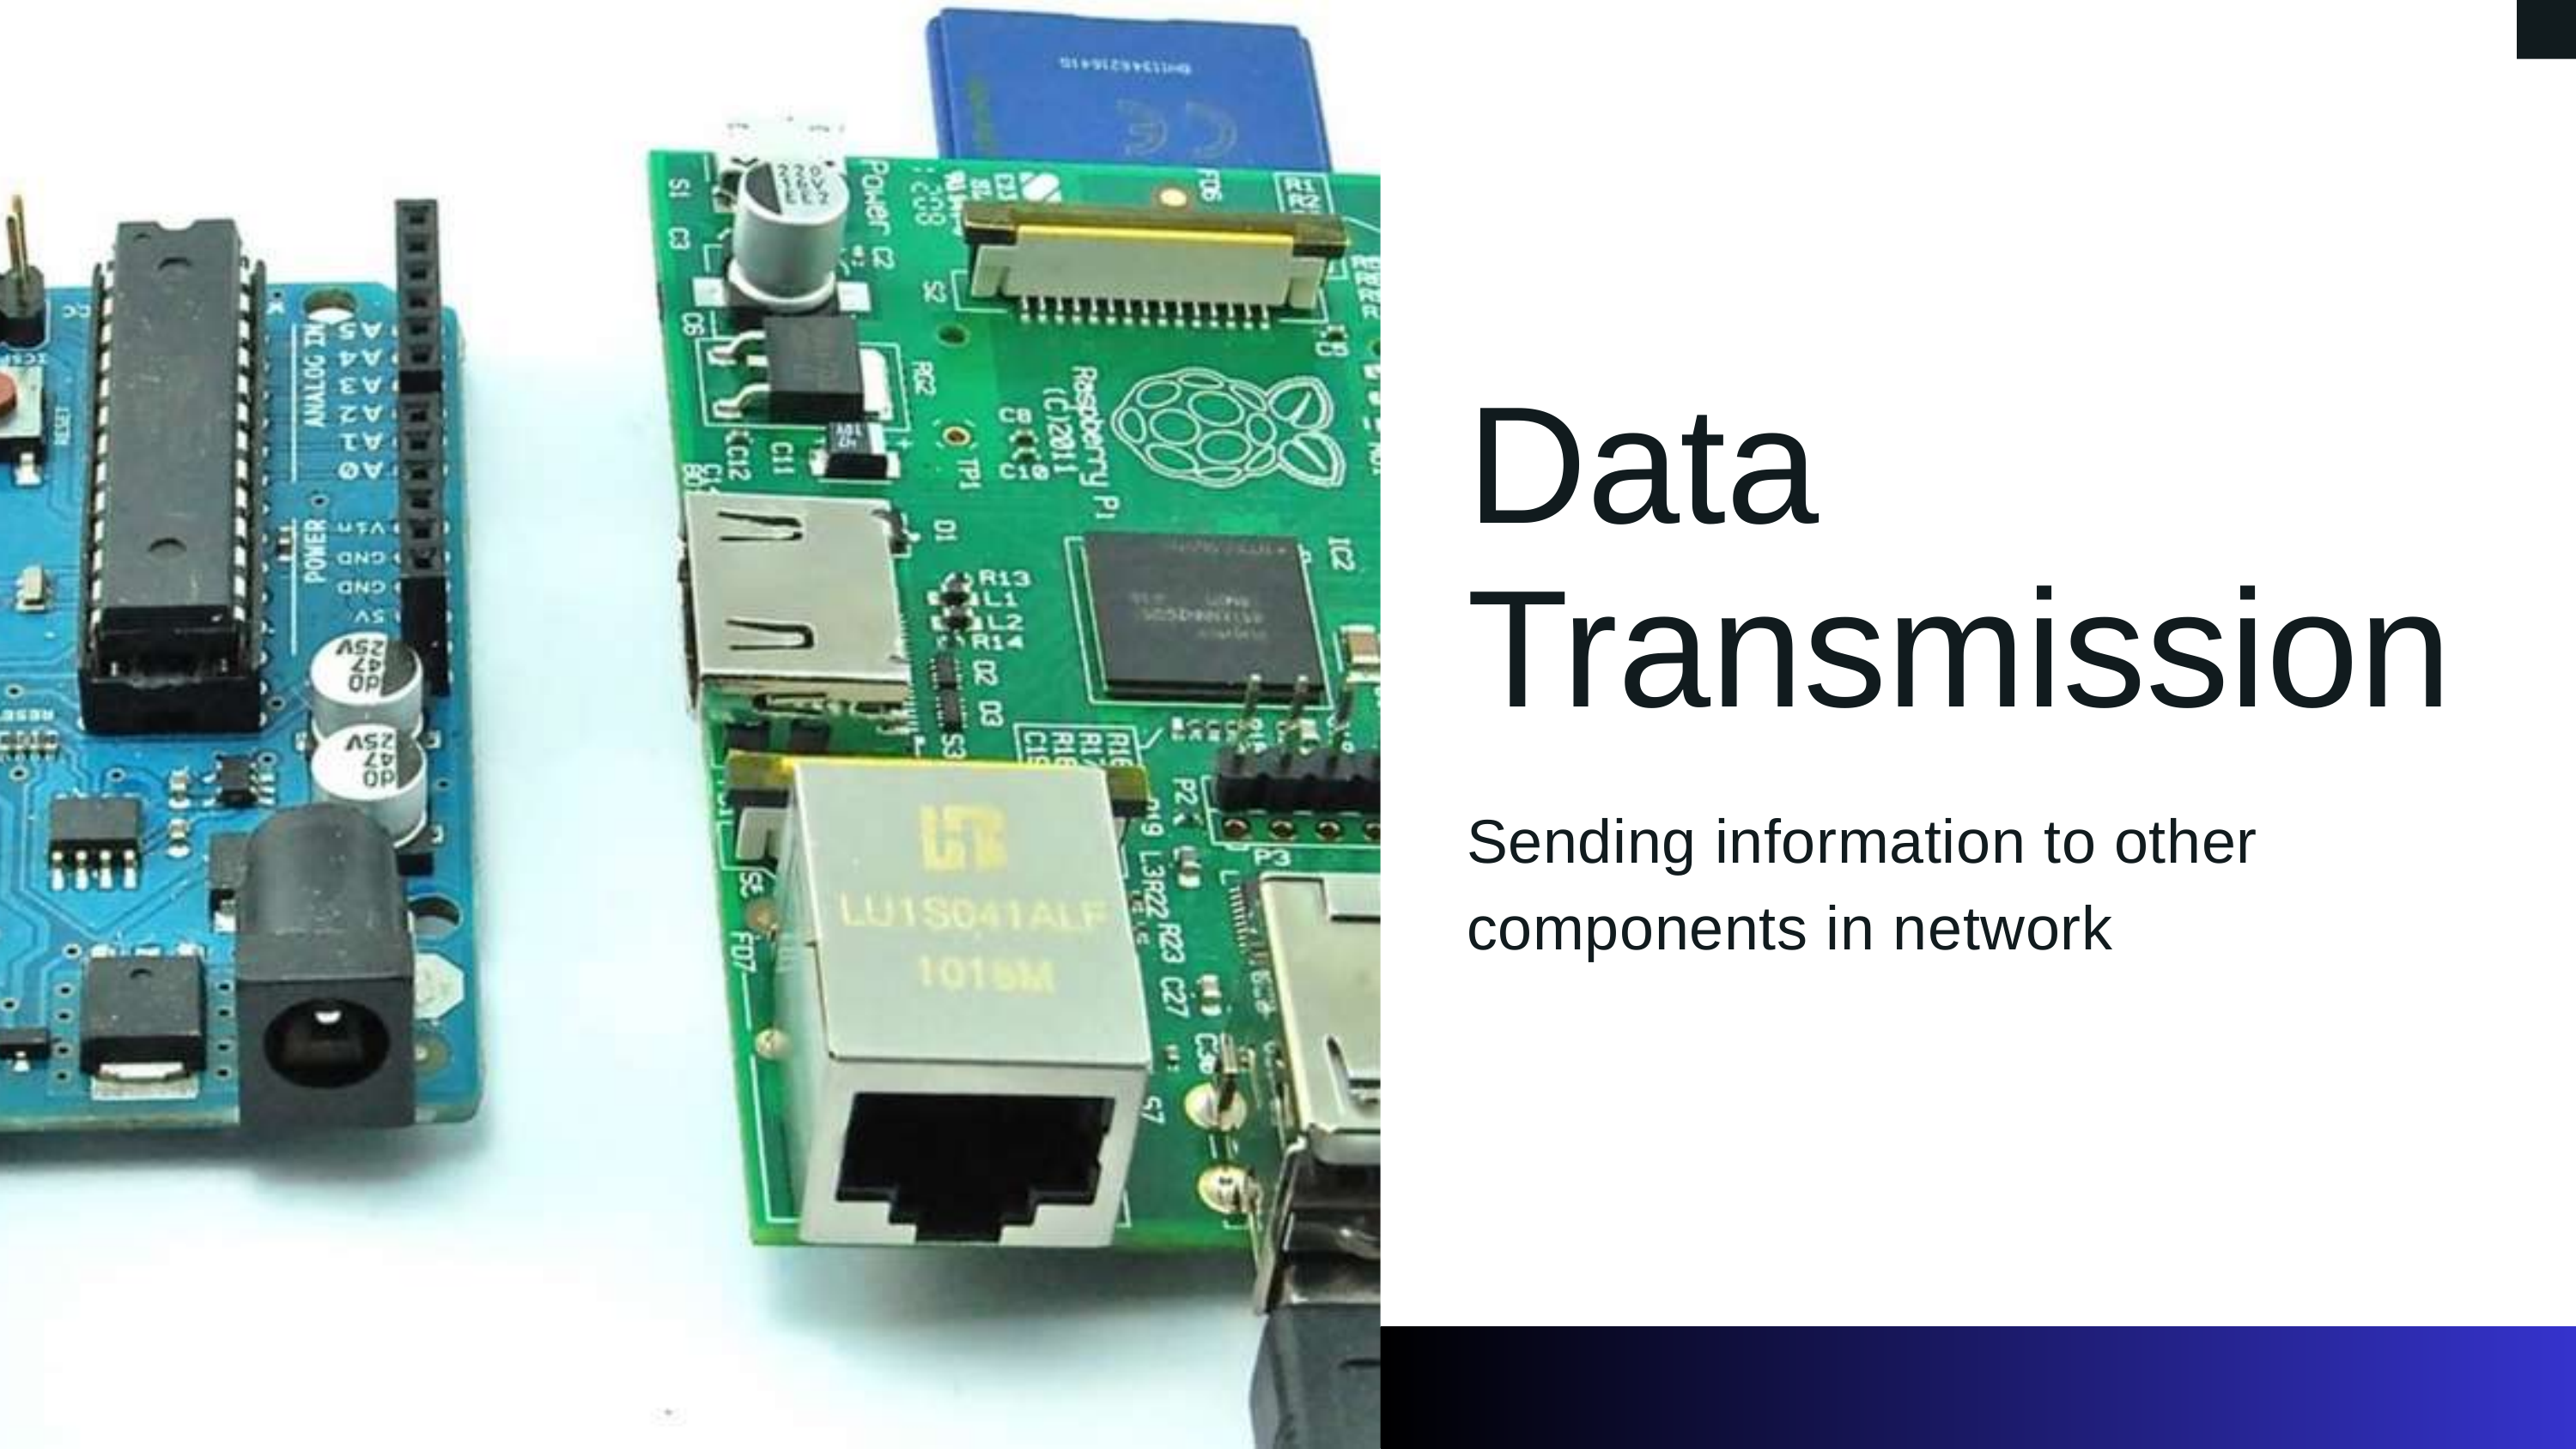

Data Transmission
Sending information to other components in network
ROM GROUP 5